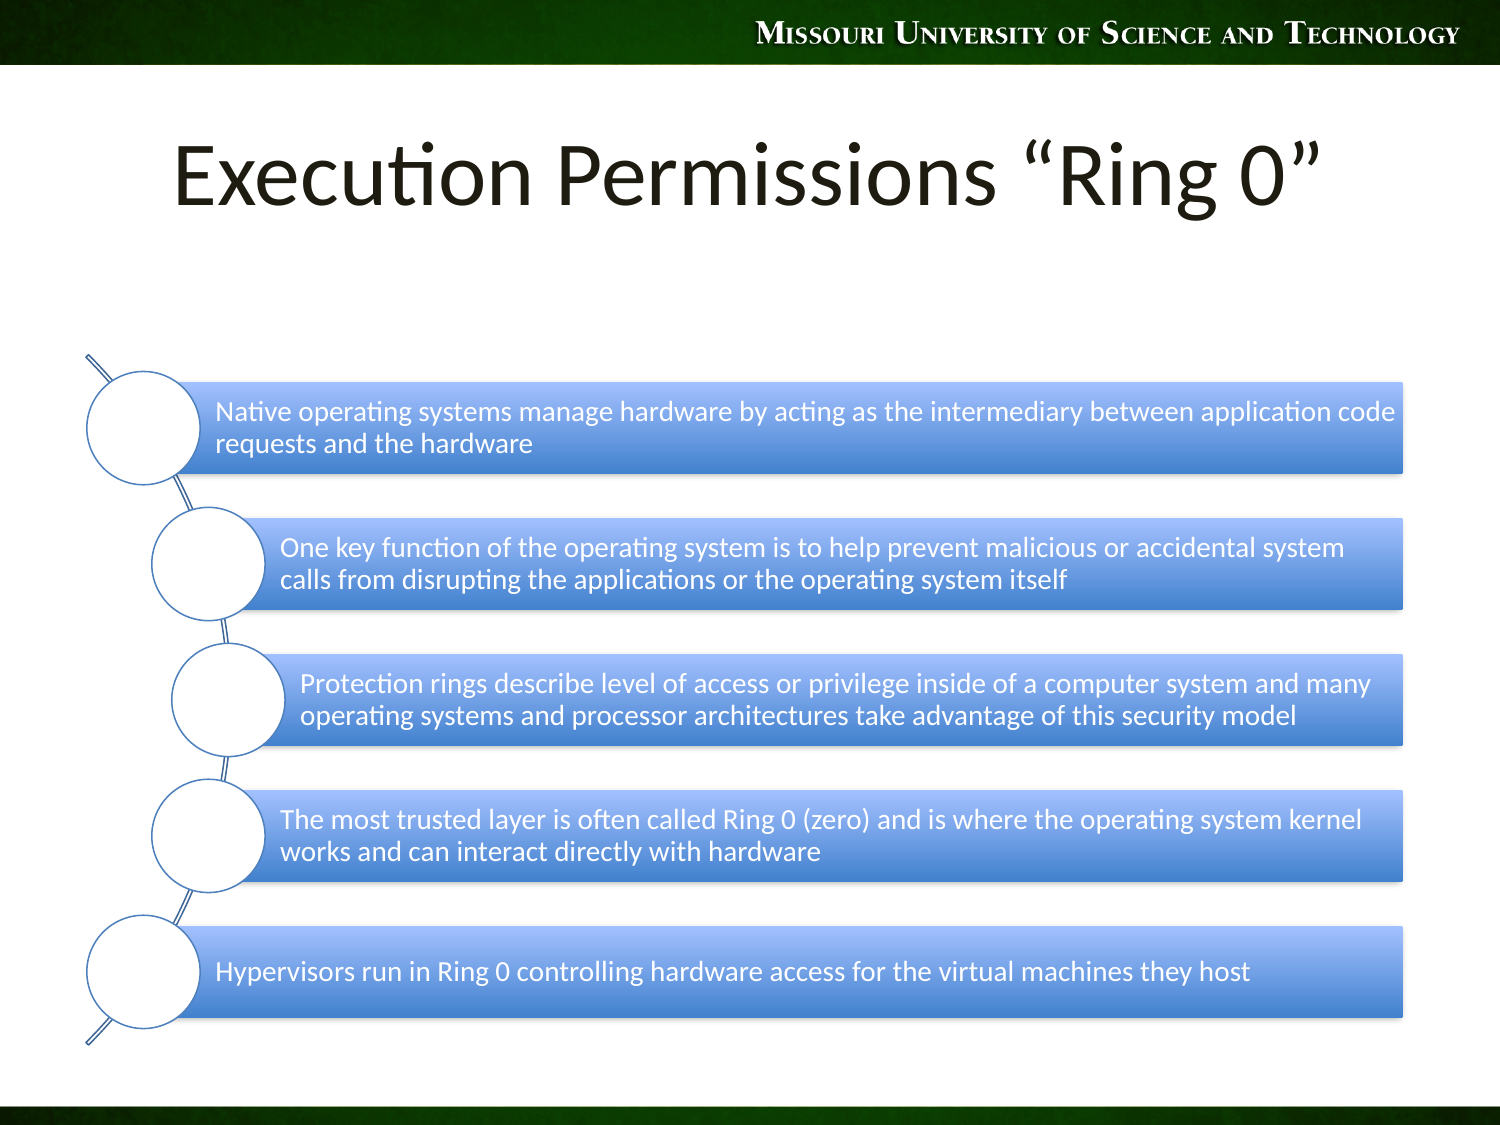

# Execution Permissions “Ring 0”
Native operating systems manage hardware by acting as the intermediary between application code requests and the hardware
One key function of the operating system is to help prevent malicious or accidental system calls from disrupting the applications or the operating system itself
Protection rings describe level of access or privilege inside of a computer system and many operating systems and processor architectures take advantage of this security model
The most trusted layer is often called Ring 0 (zero) and is where the operating system kernel works and can interact directly with hardware
Hypervisors run in Ring 0 controlling hardware access for the virtual machines they host